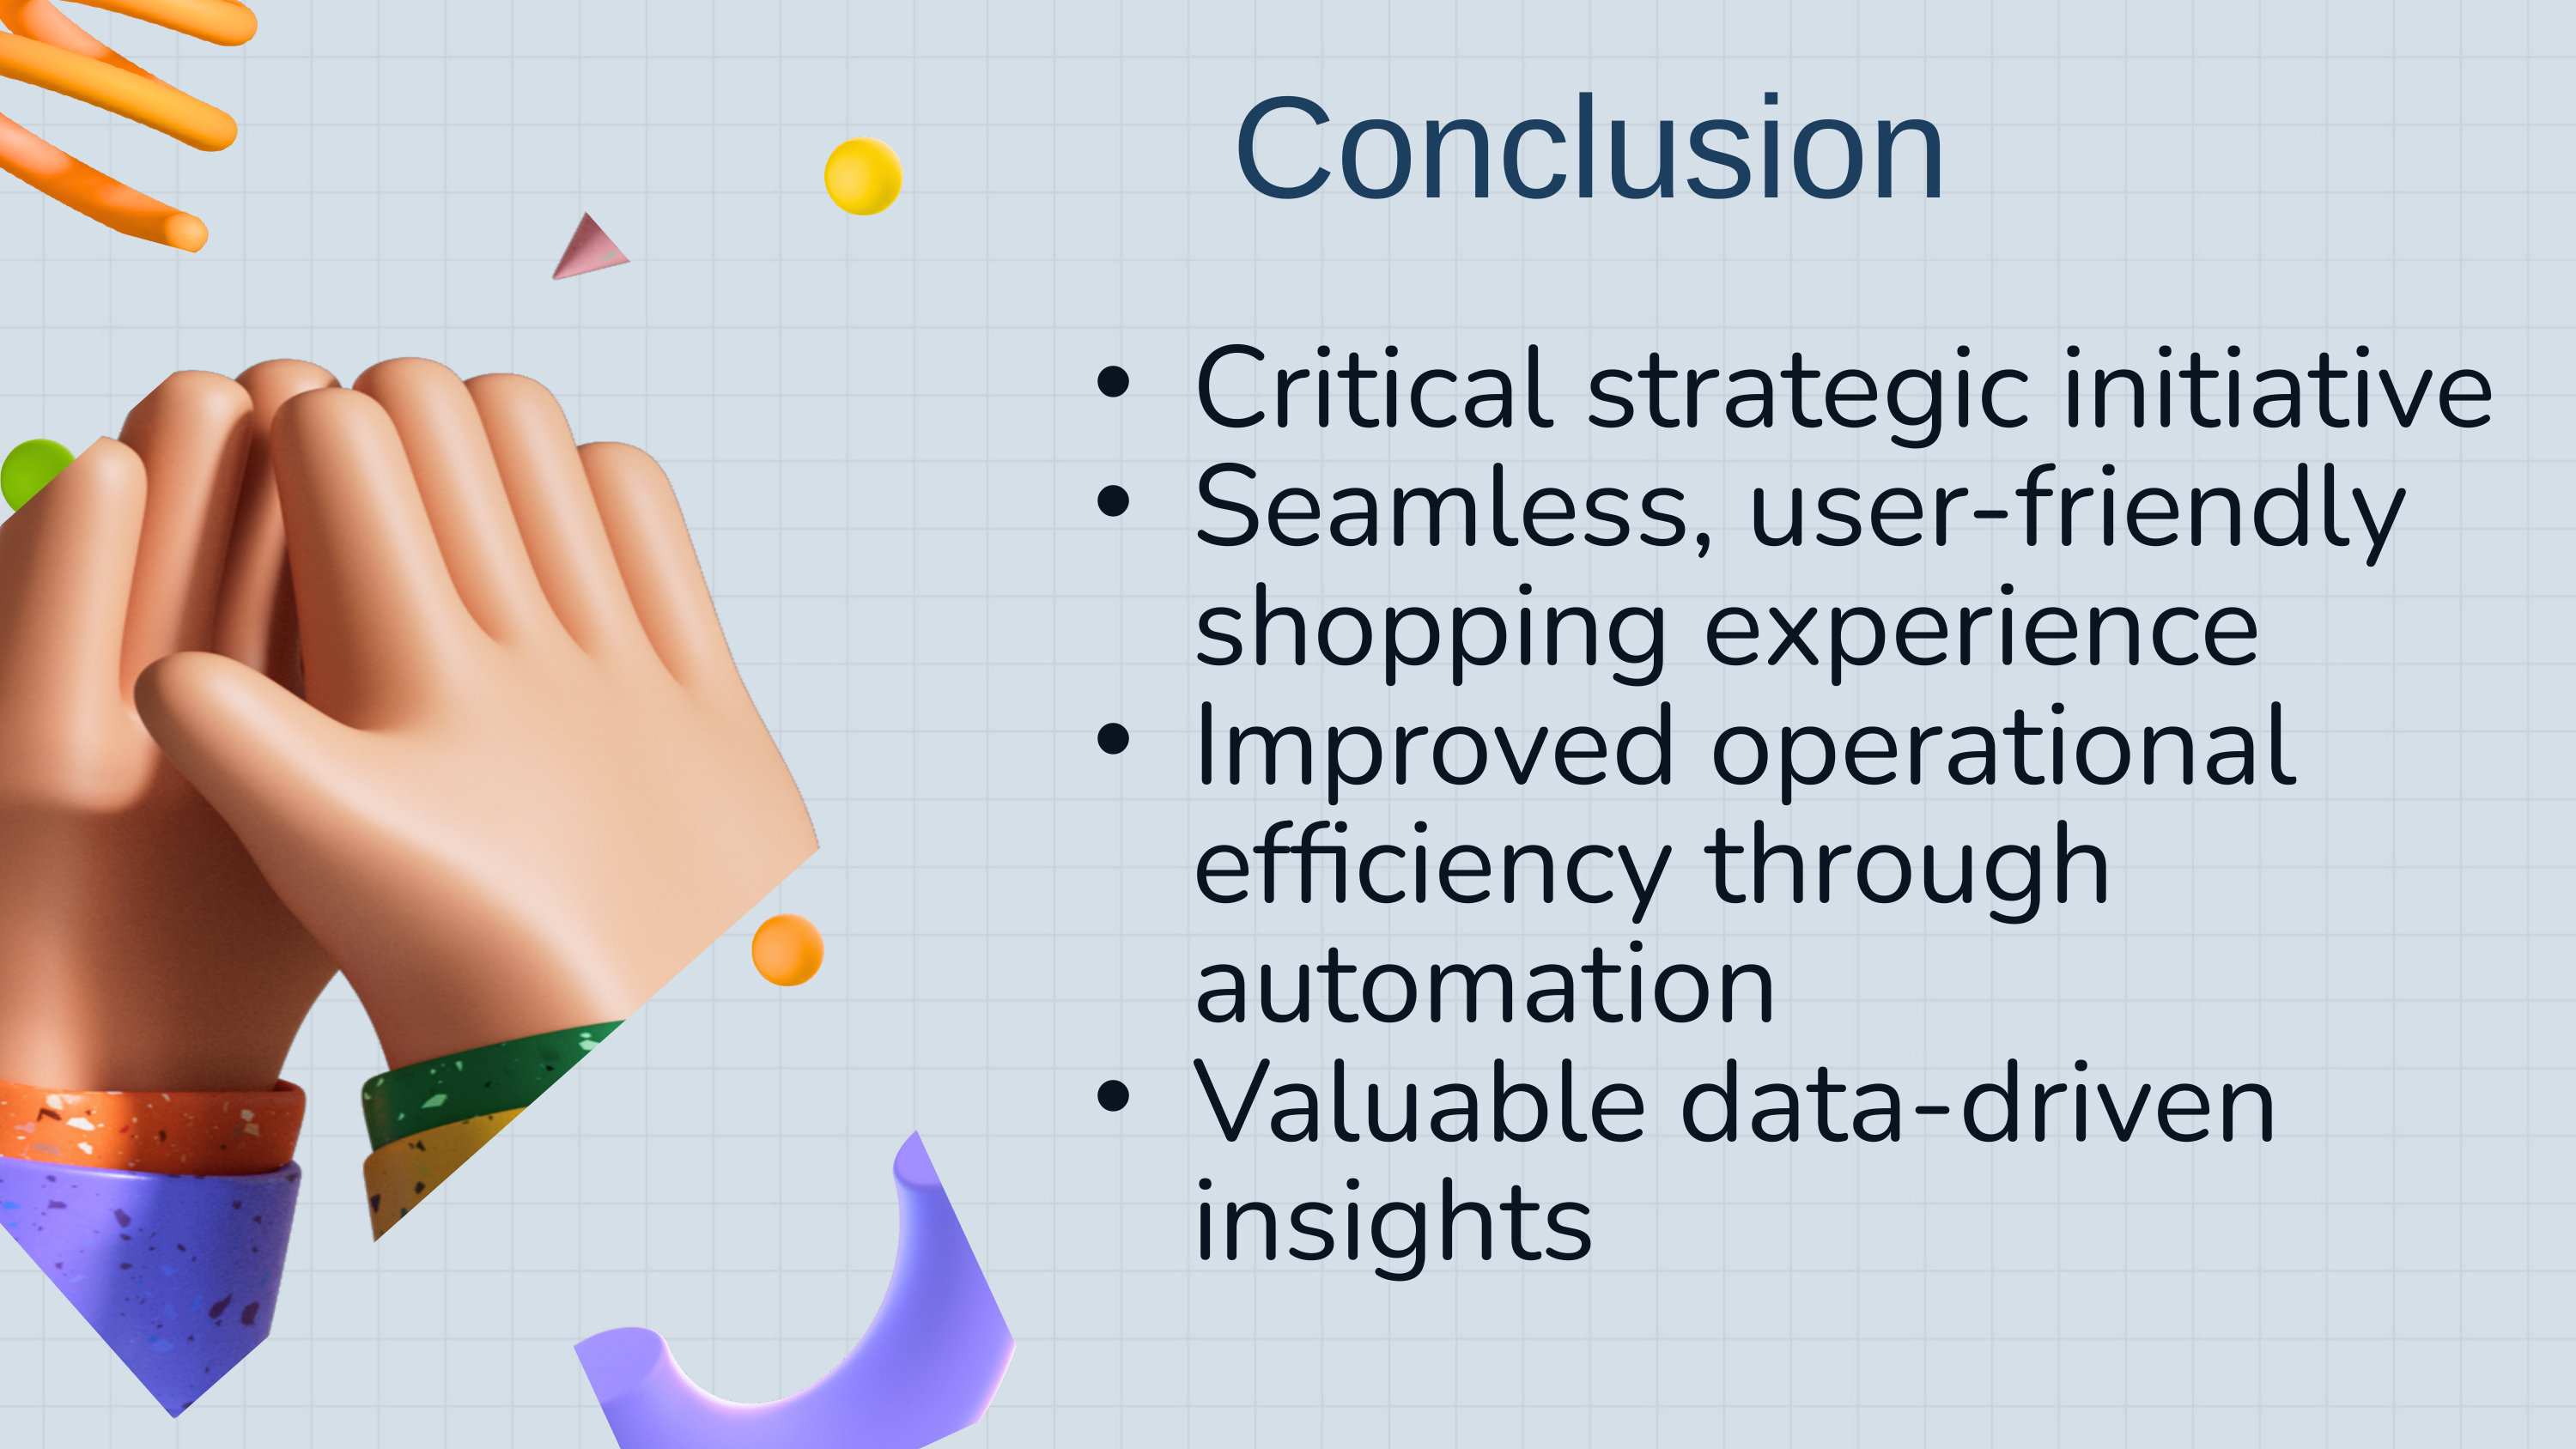

Conclusion
Critical strategic initiative
Seamless, user-friendly shopping experience
Improved operational efficiency through automation
Valuable data-driven insights